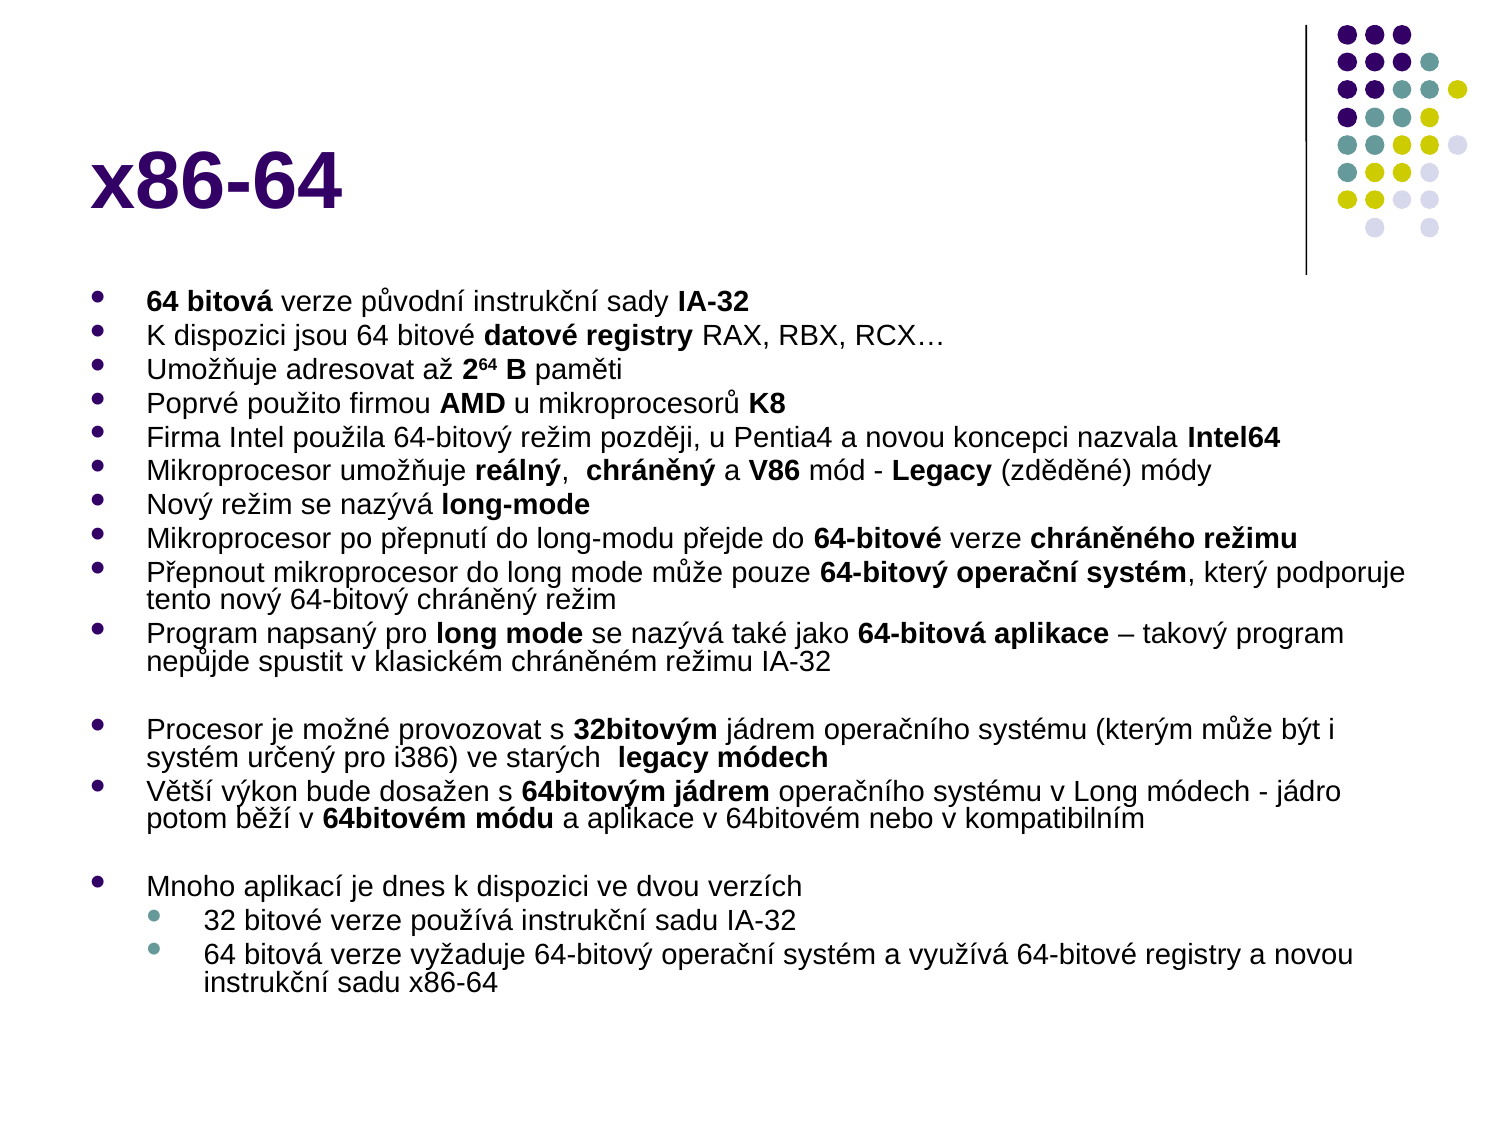

# x86-64
64 bitová verze původní instrukční sady IA-32
K dispozici jsou 64 bitové datové registry RAX, RBX, RCX…
Umožňuje adresovat až 264 B paměti
Poprvé použito firmou AMD u mikroprocesorů K8
Firma Intel použila 64-bitový režim později, u Pentia4 a novou koncepci nazvala Intel64
Mikroprocesor umožňuje reálný,  chráněný a V86 mód - Legacy (zděděné) módy
Nový režim se nazývá long-mode
Mikroprocesor po přepnutí do long-modu přejde do 64-bitové verze chráněného režimu
Přepnout mikroprocesor do long mode může pouze 64-bitový operační systém, který podporuje tento nový 64-bitový chráněný režim
Program napsaný pro long mode se nazývá také jako 64-bitová aplikace – takový program nepůjde spustit v klasickém chráněném režimu IA-32

Procesor je možné provozovat s 32bitovým jádrem operačního systému (kterým může být i systém určený pro i386) ve starých  legacy módech
Větší výkon bude dosažen s 64bitovým jádrem operačního systému v Long módech - jádro potom běží v 64bitovém módu a aplikace v 64bitovém nebo v kompatibilním

Mnoho aplikací je dnes k dispozici ve dvou verzích
32 bitové verze používá instrukční sadu IA-32
64 bitová verze vyžaduje 64-bitový operační systém a využívá 64-bitové registry a novou instrukční sadu x86-64